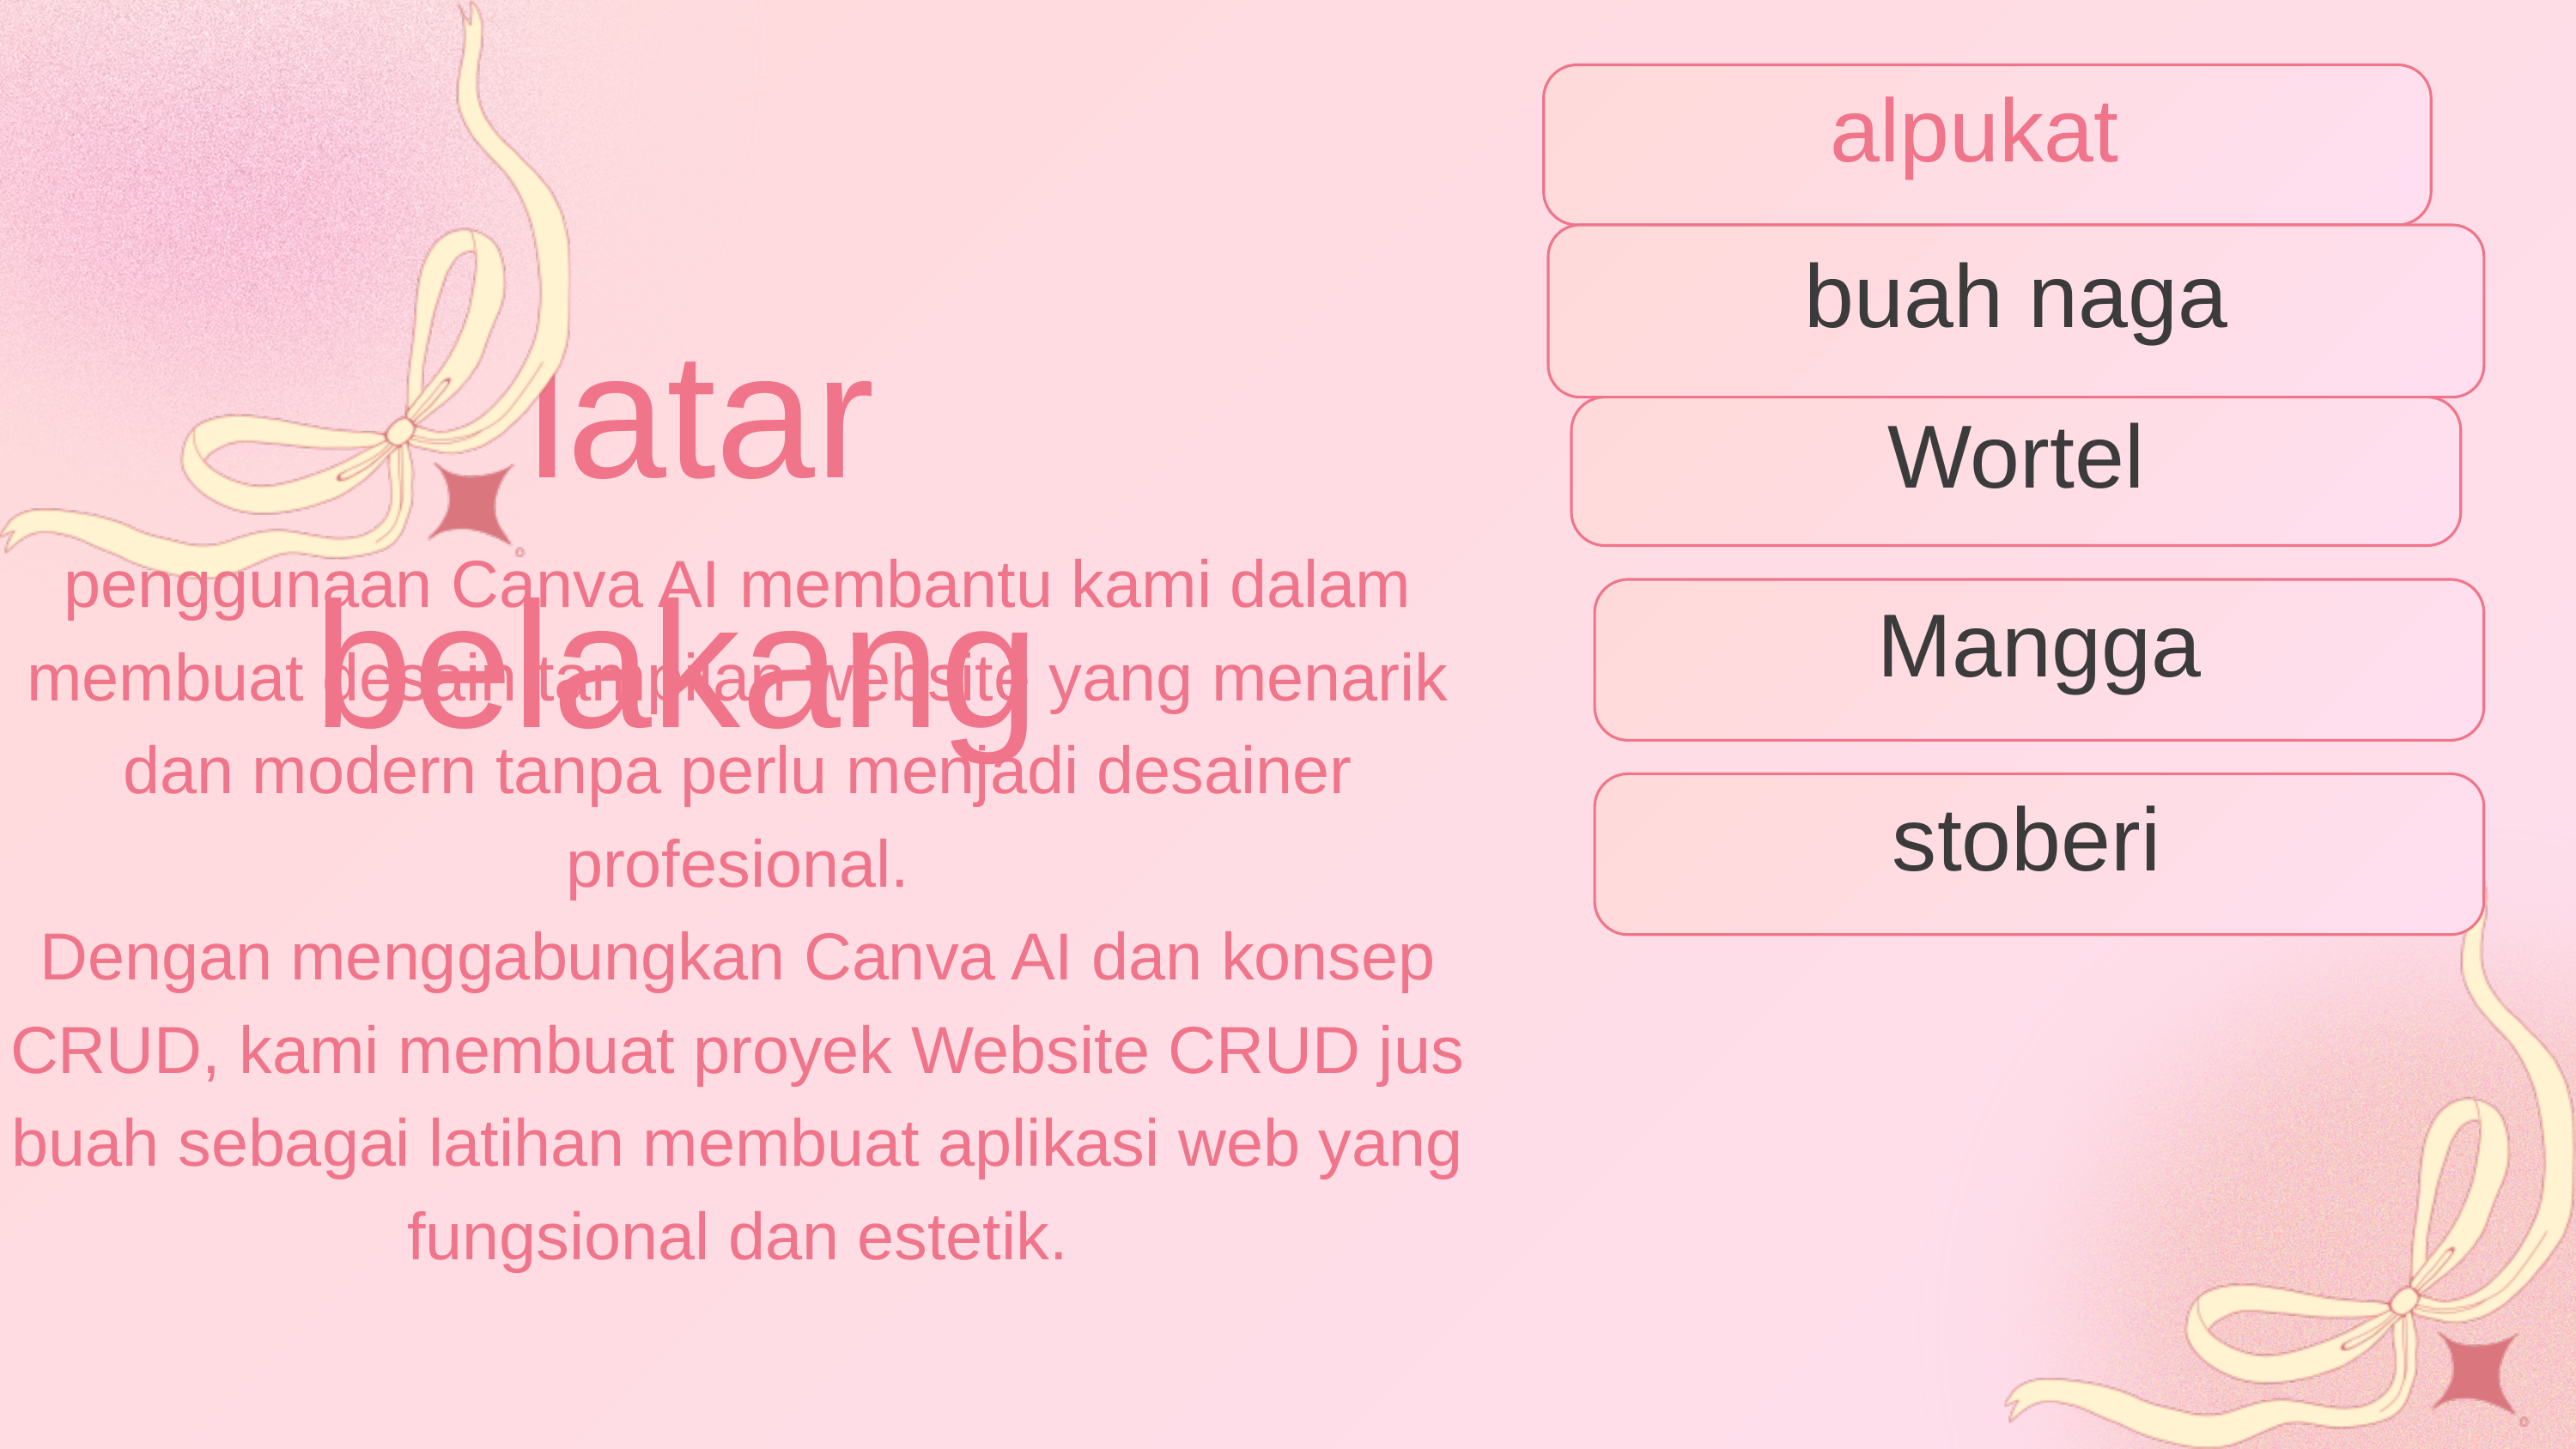

alpukat

buah naga
latar belakang

Wortel
penggunaan Canva AI membantu kami dalam membuat desain tampilan website yang menarik dan modern tanpa perlu menjadi desainer profesional.
Dengan menggabungkan Canva AI dan konsep CRUD, kami membuat proyek Website CRUD jus buah sebagai latihan membuat aplikasi web yang fungsional dan estetik.

Mangga

stoberi